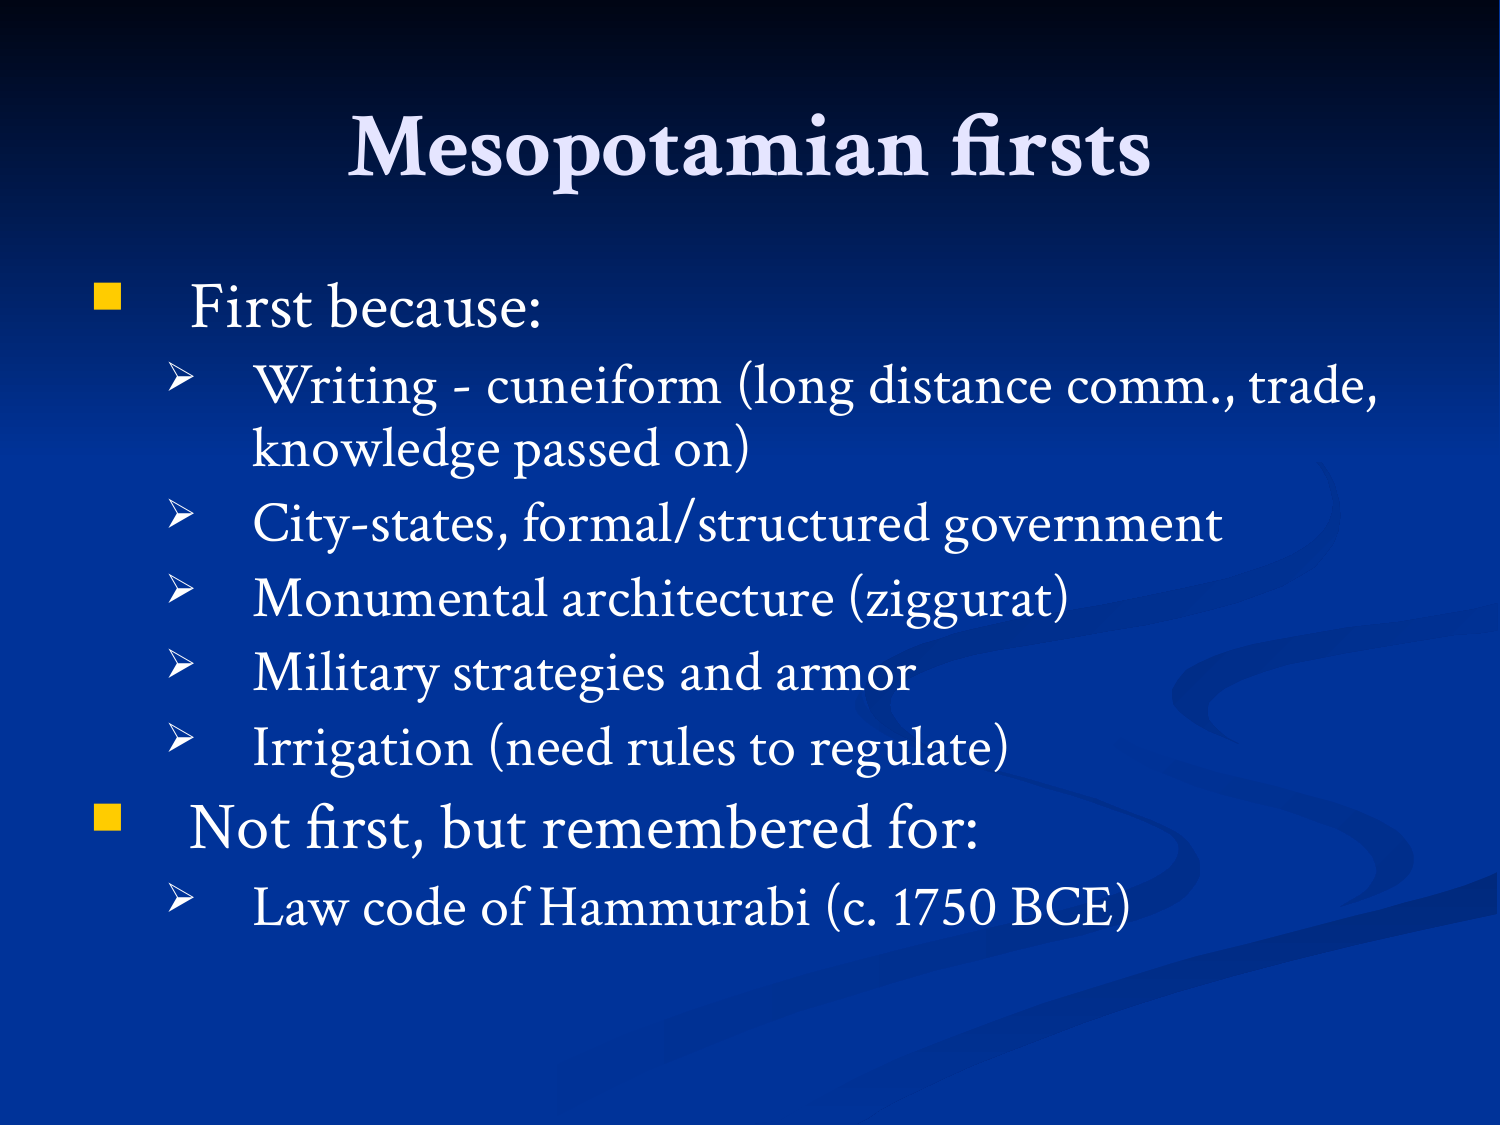

# Mesopotamian firsts
First because:
Writing - cuneiform (long distance comm., trade, knowledge passed on)
City-states, formal/structured government
Monumental architecture (ziggurat)
Military strategies and armor
Irrigation (need rules to regulate)
Not first, but remembered for:
Law code of Hammurabi (c. 1750 BCE)